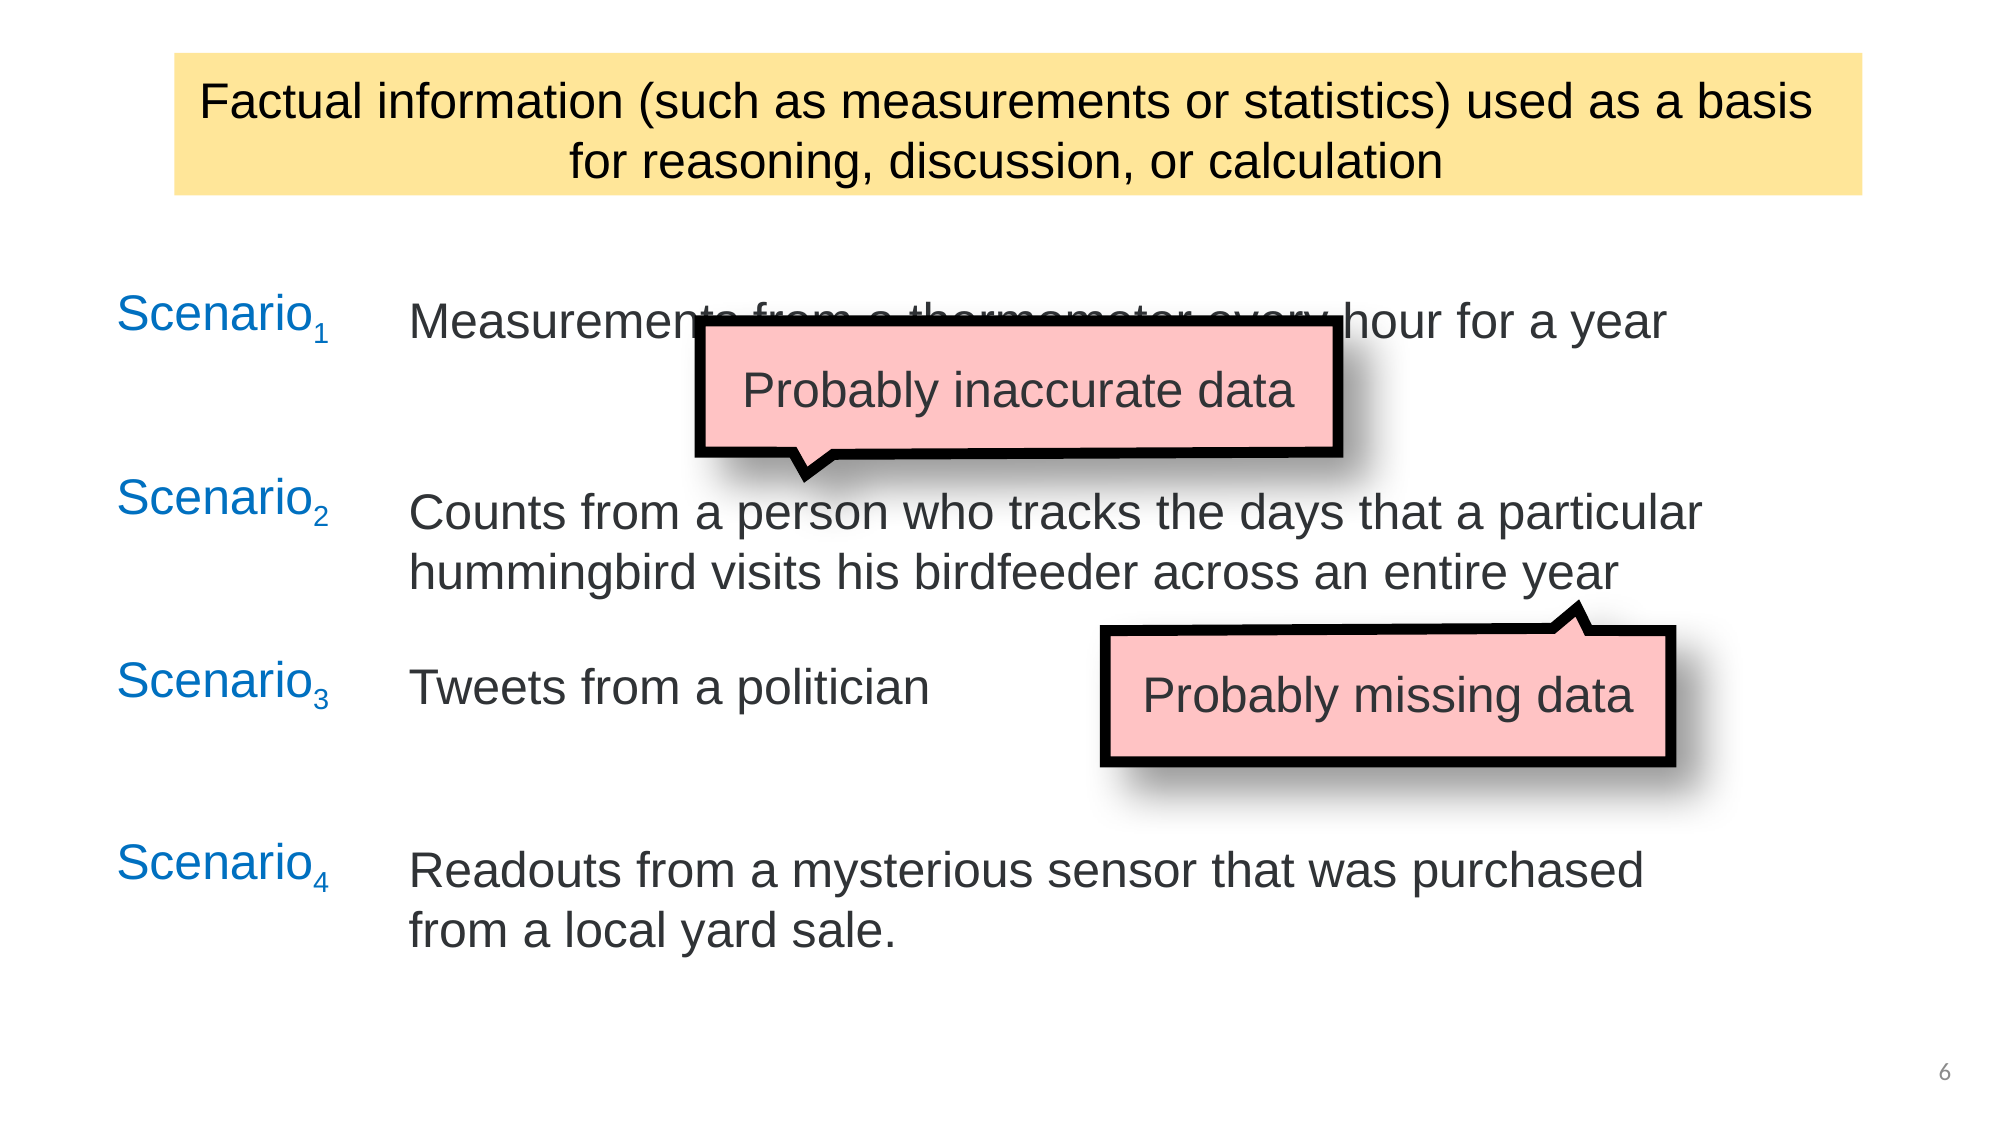

Factual information (such as measurements or statistics) used as a basis for reasoning, discussion, or calculation
Scenario1
Measurements from a thermometer every hour for a year

Probably inaccurate data
Scenario2
Counts from a person who tracks the days that a particular hummingbird visits his birdfeeder across an entire year

Probably missing data
Scenario3
Tweets from a politician
Probably missing data
Scenario4
Readouts from a mysterious sensor that was purchased from a local yard sale.
6